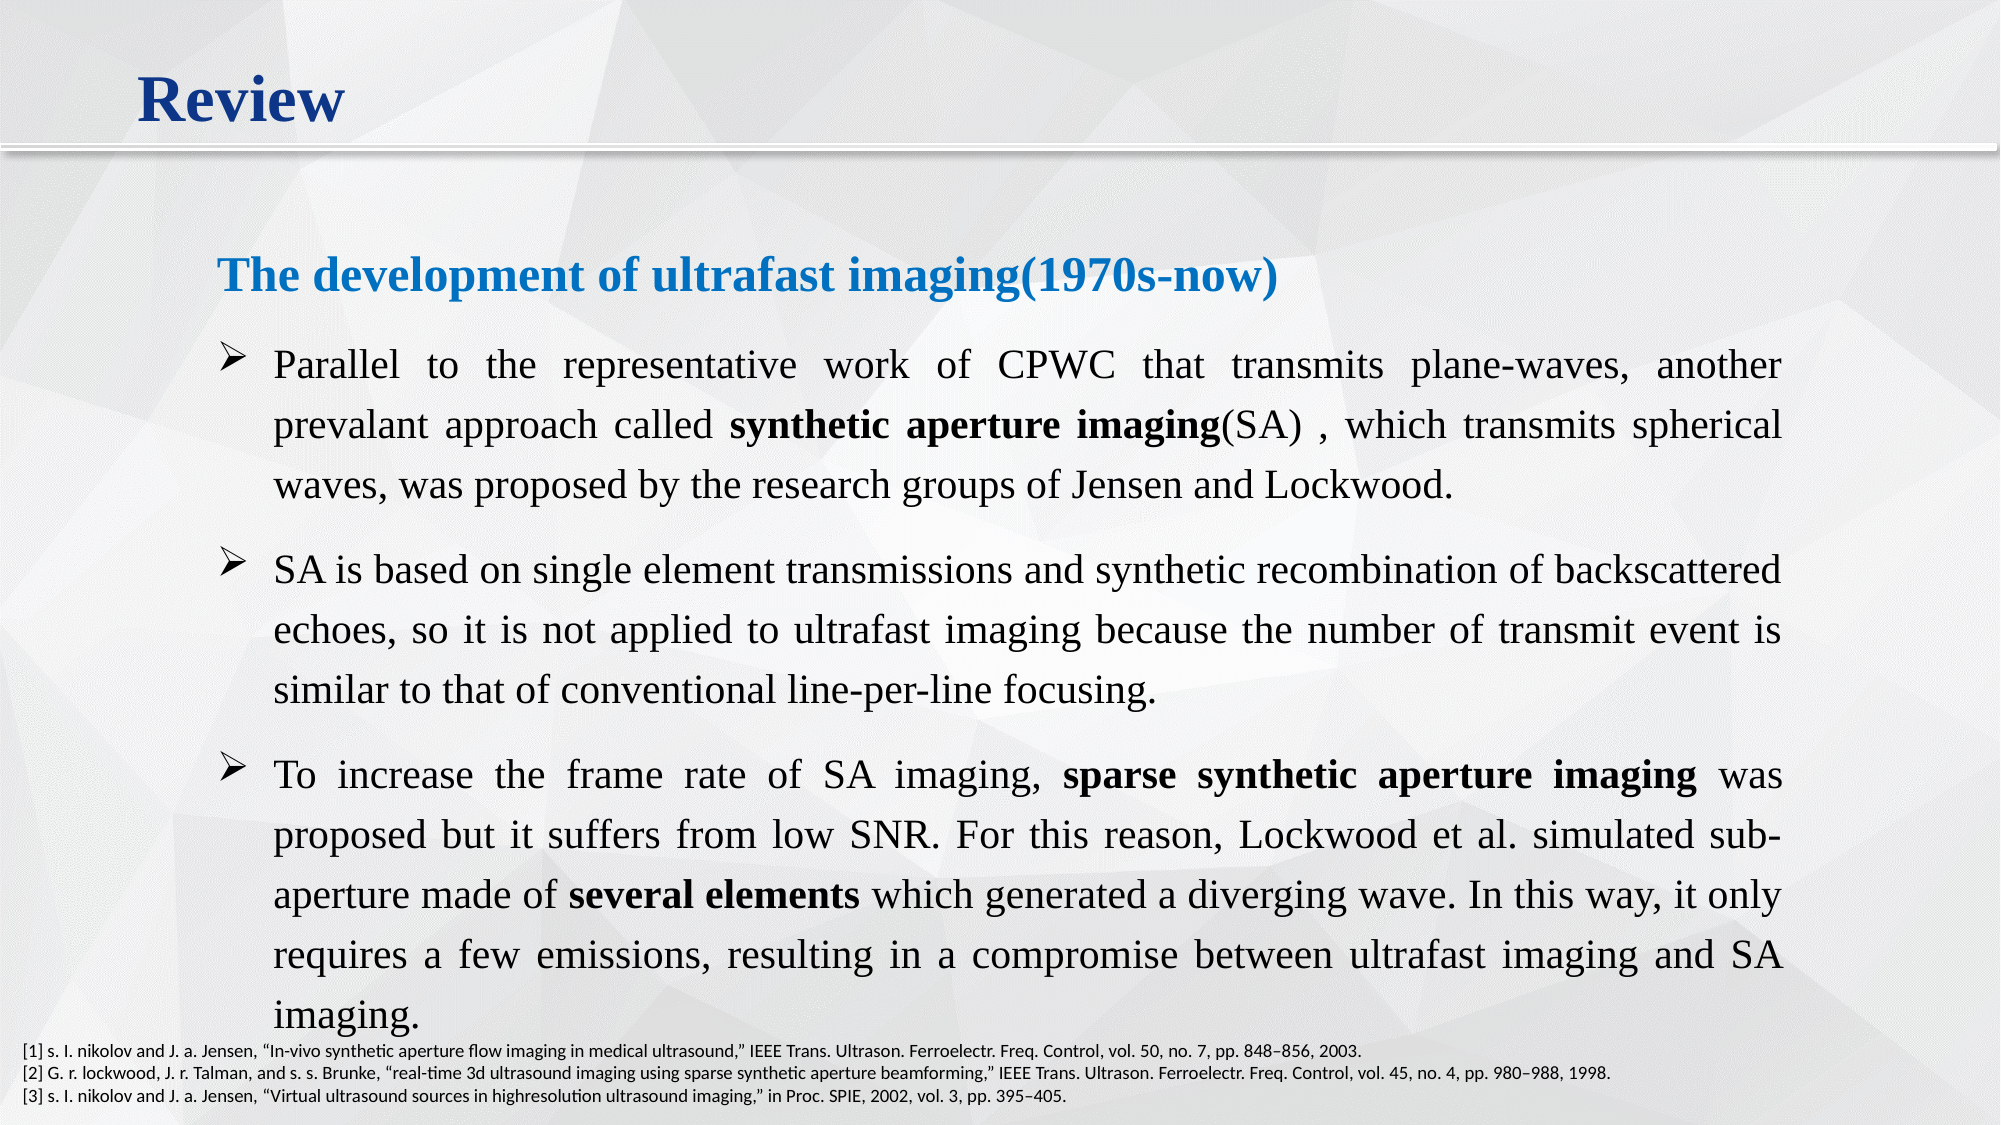

Review

The development of ultrafast imaging(1970s-now)
Parallel to the representative work of CPWC that transmits plane-waves, another prevalant approach called synthetic aperture imaging(SA) , which transmits spherical waves, was proposed by the research groups of Jensen and Lockwood.
SA is based on single element transmissions and synthetic recombination of backscattered echoes, so it is not applied to ultrafast imaging because the number of transmit event is similar to that of conventional line-per-line focusing.
To increase the frame rate of SA imaging, sparse synthetic aperture imaging was proposed but it suffers from low SNR. For this reason, Lockwood et al. simulated sub-aperture made of several elements which generated a diverging wave. In this way, it only requires a few emissions, resulting in a compromise between ultrafast imaging and SA imaging.
[1] s. I. nikolov and J. a. Jensen, “In-vivo synthetic aperture ﬂow imaging in medical ultrasound,” IEEE Trans. Ultrason. Ferroelectr. Freq. Control, vol. 50, no. 7, pp. 848–856, 2003.
[2] G. r. lockwood, J. r. Talman, and s. s. Brunke, “real-time 3d ultrasound imaging using sparse synthetic aperture beamforming,” IEEE Trans. Ultrason. Ferroelectr. Freq. Control, vol. 45, no. 4, pp. 980–988, 1998.
[3] s. I. nikolov and J. a. Jensen, “Virtual ultrasound sources in highresolution ultrasound imaging,” in Proc. SPIE, 2002, vol. 3, pp. 395–405.
6